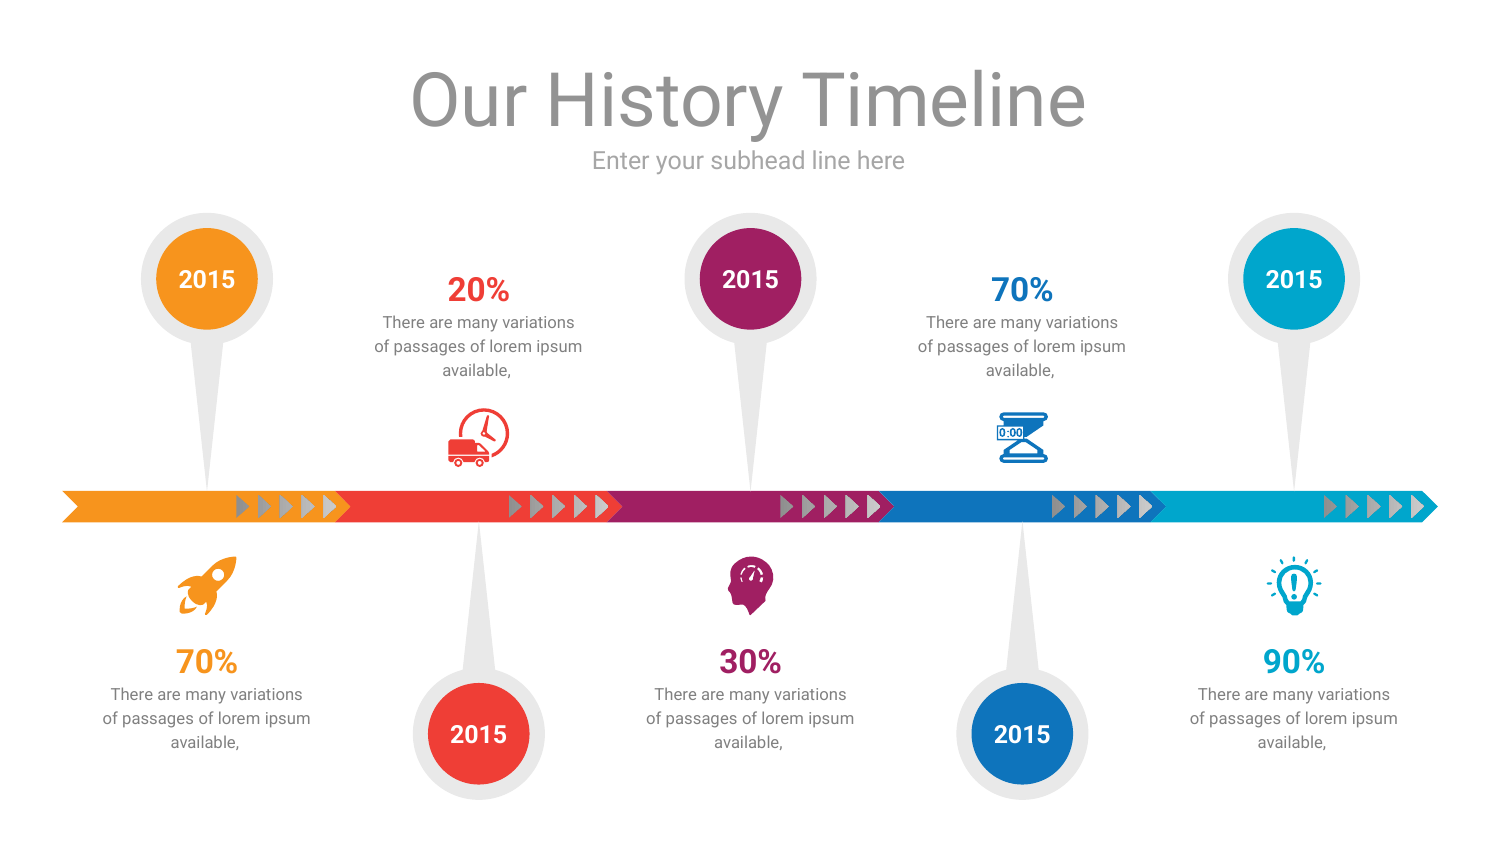

# Our History Timeline
Enter your subhead line here

2015

2015

2015
20%
There are many variations of passages of lorem ipsum available,
70%
There are many variations of passages of lorem ipsum available,

70%
There are many variations of passages of lorem ipsum available,
30%
There are many variations of passages of lorem ipsum available,
90%
There are many variations of passages of lorem ipsum available,
2015
2015